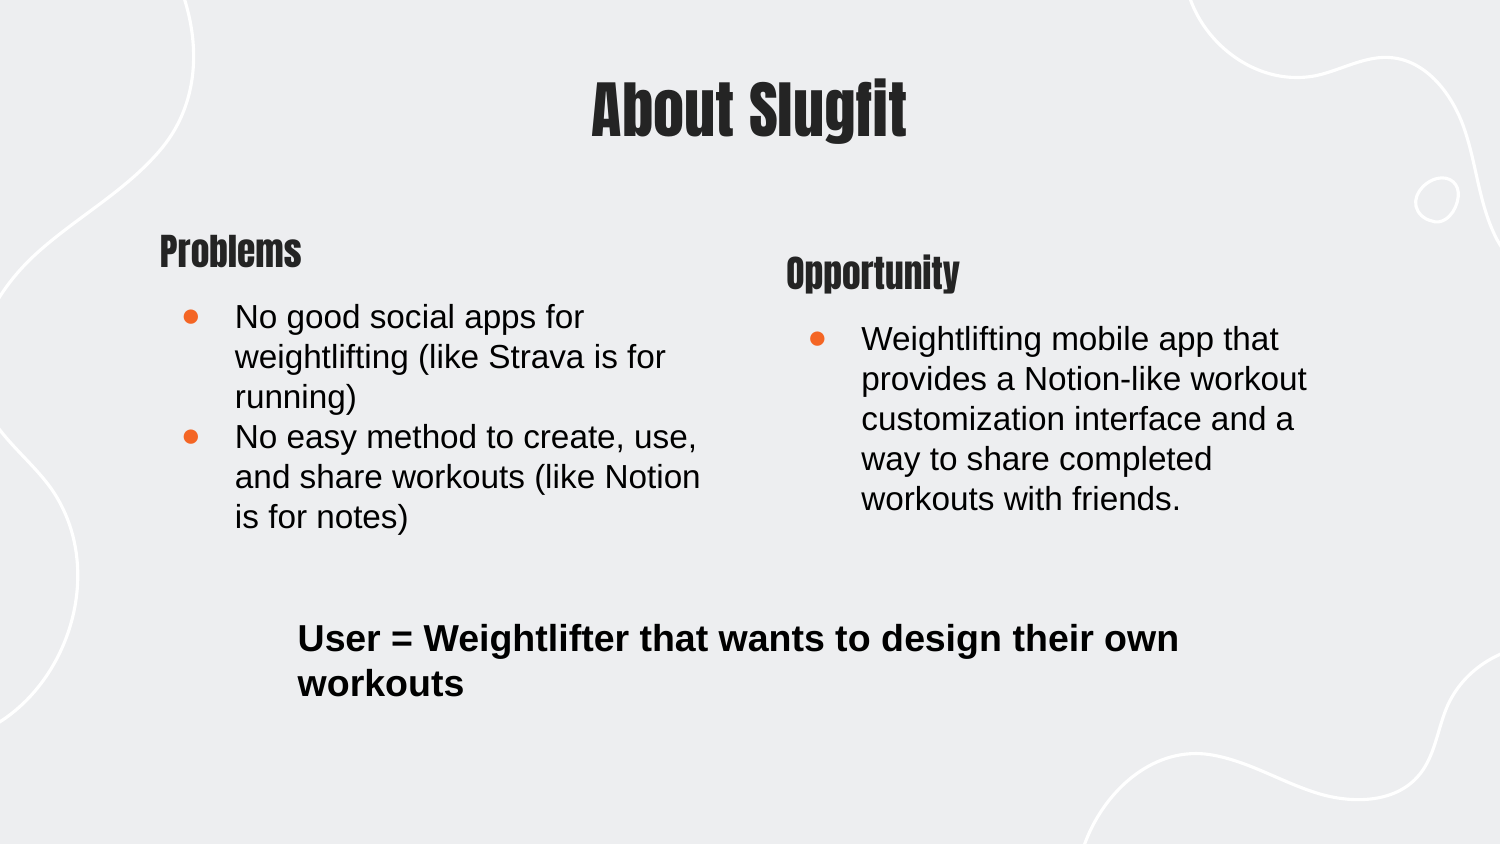

# About Slugfit
Problems
No good social apps for weightlifting (like Strava is for running)
No easy method to create, use, and share workouts (like Notion is for notes)

Opportunity
Weightlifting mobile app that provides a Notion-like workout customization interface and a way to share completed workouts with friends.

User = Weightlifter that wants to design their own workouts